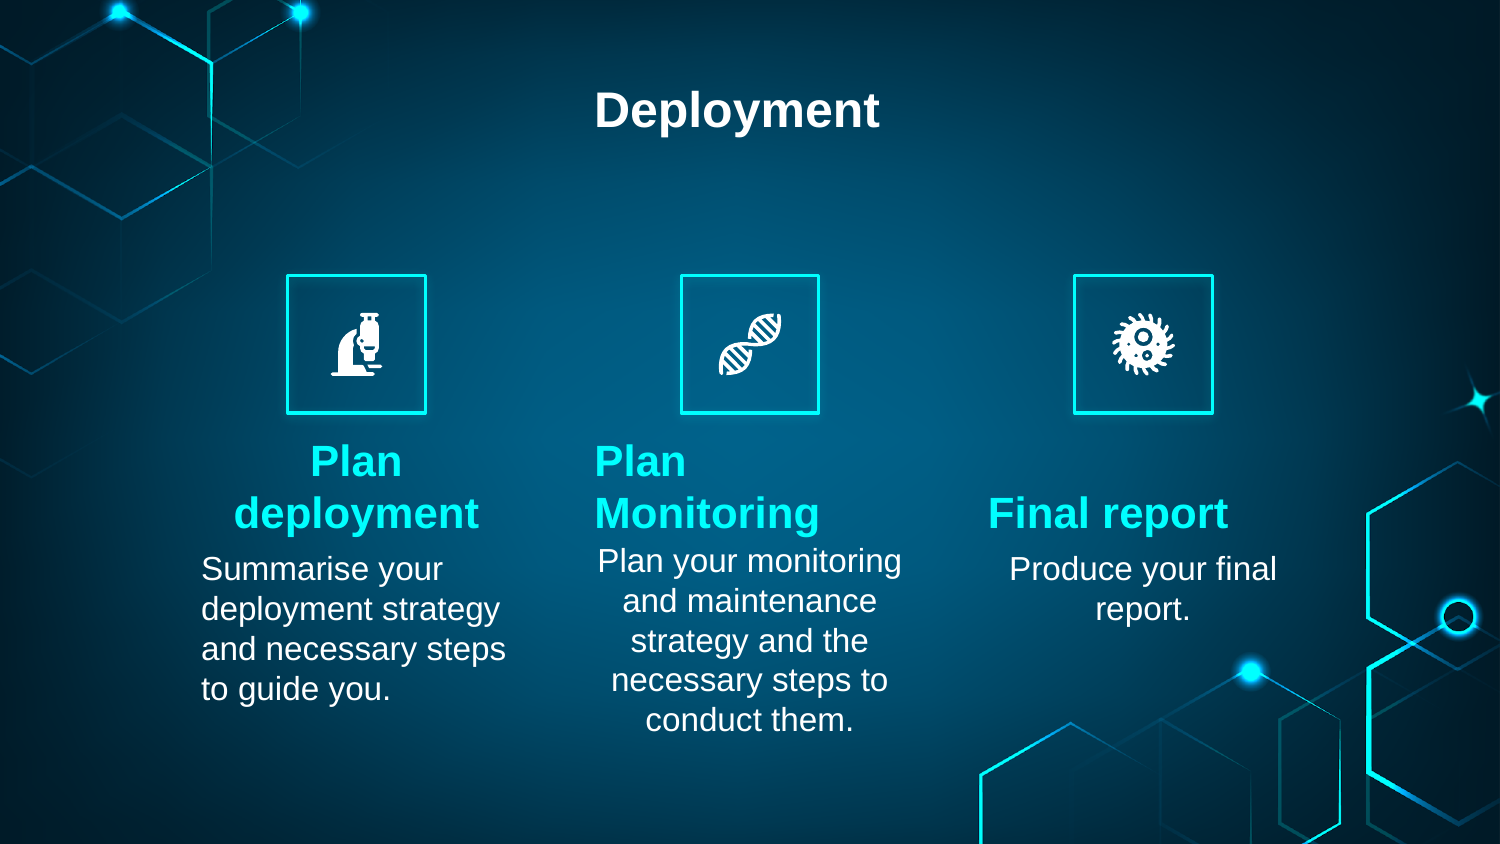

Deployment

# Plan deployment
Plan Monitoring
Final report
Plan your monitoring and maintenance strategy and the necessary steps to conduct them.
Summarise your deployment strategy and necessary steps to guide you.
Produce your final report.